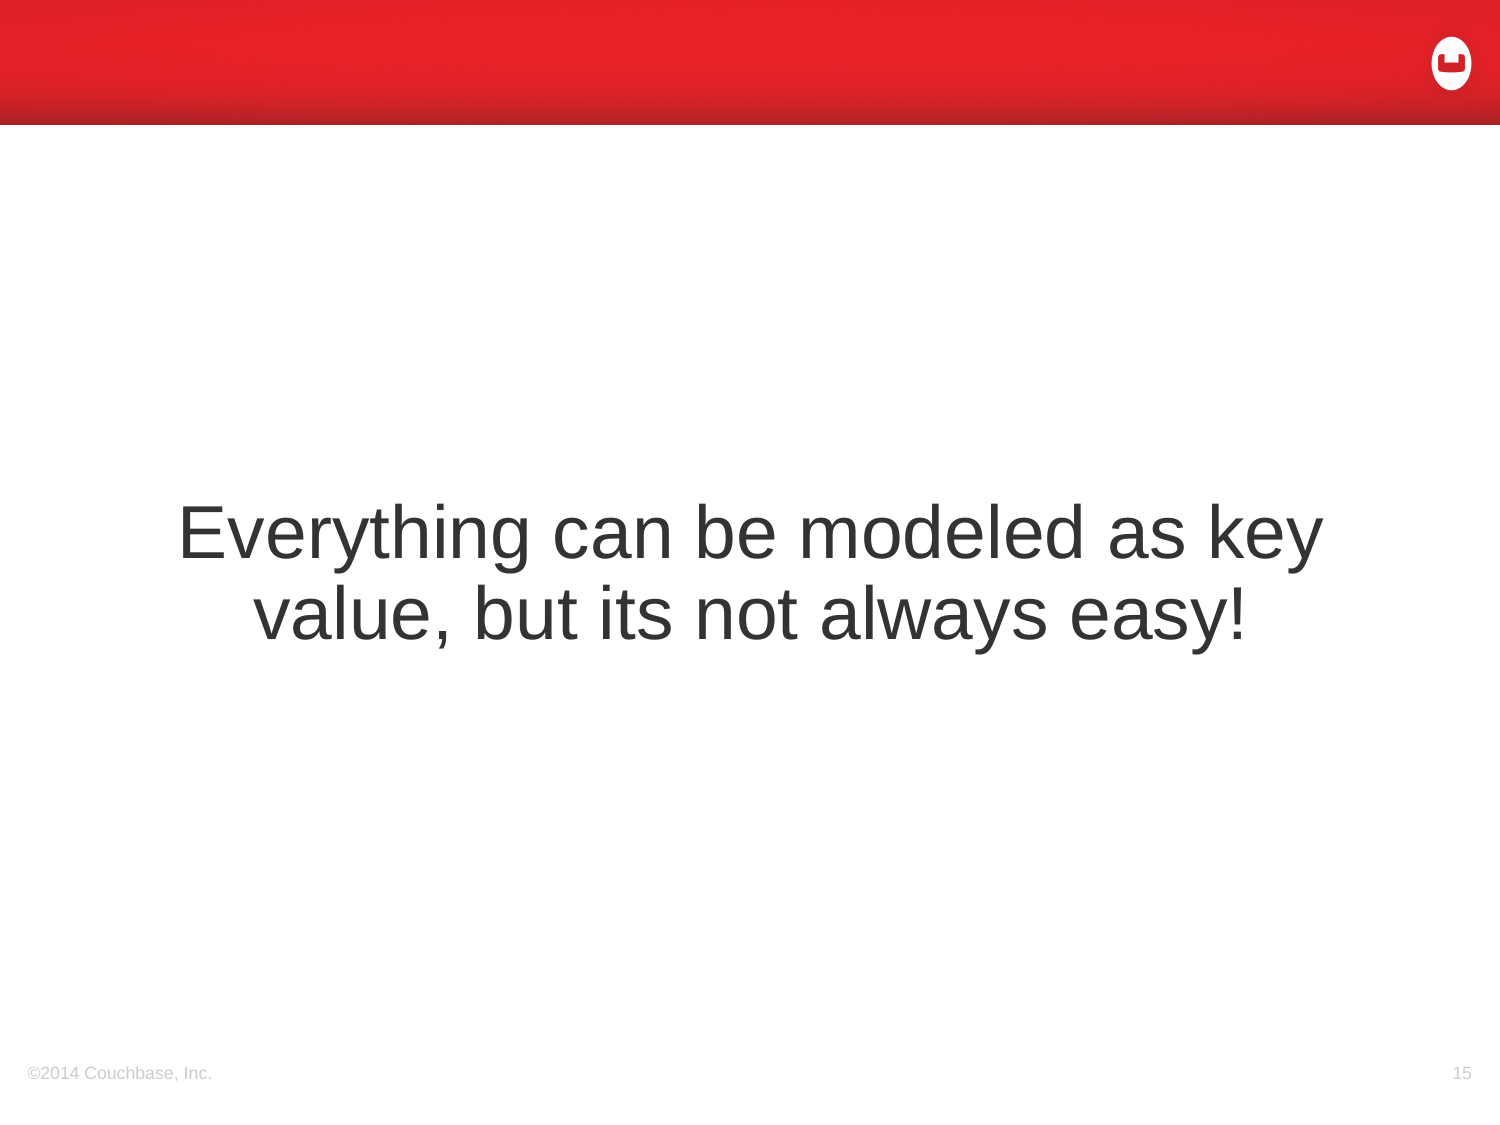

#
Everything can be modeled as key value, but its not always easy!
©2014 Couchbase, Inc.
15